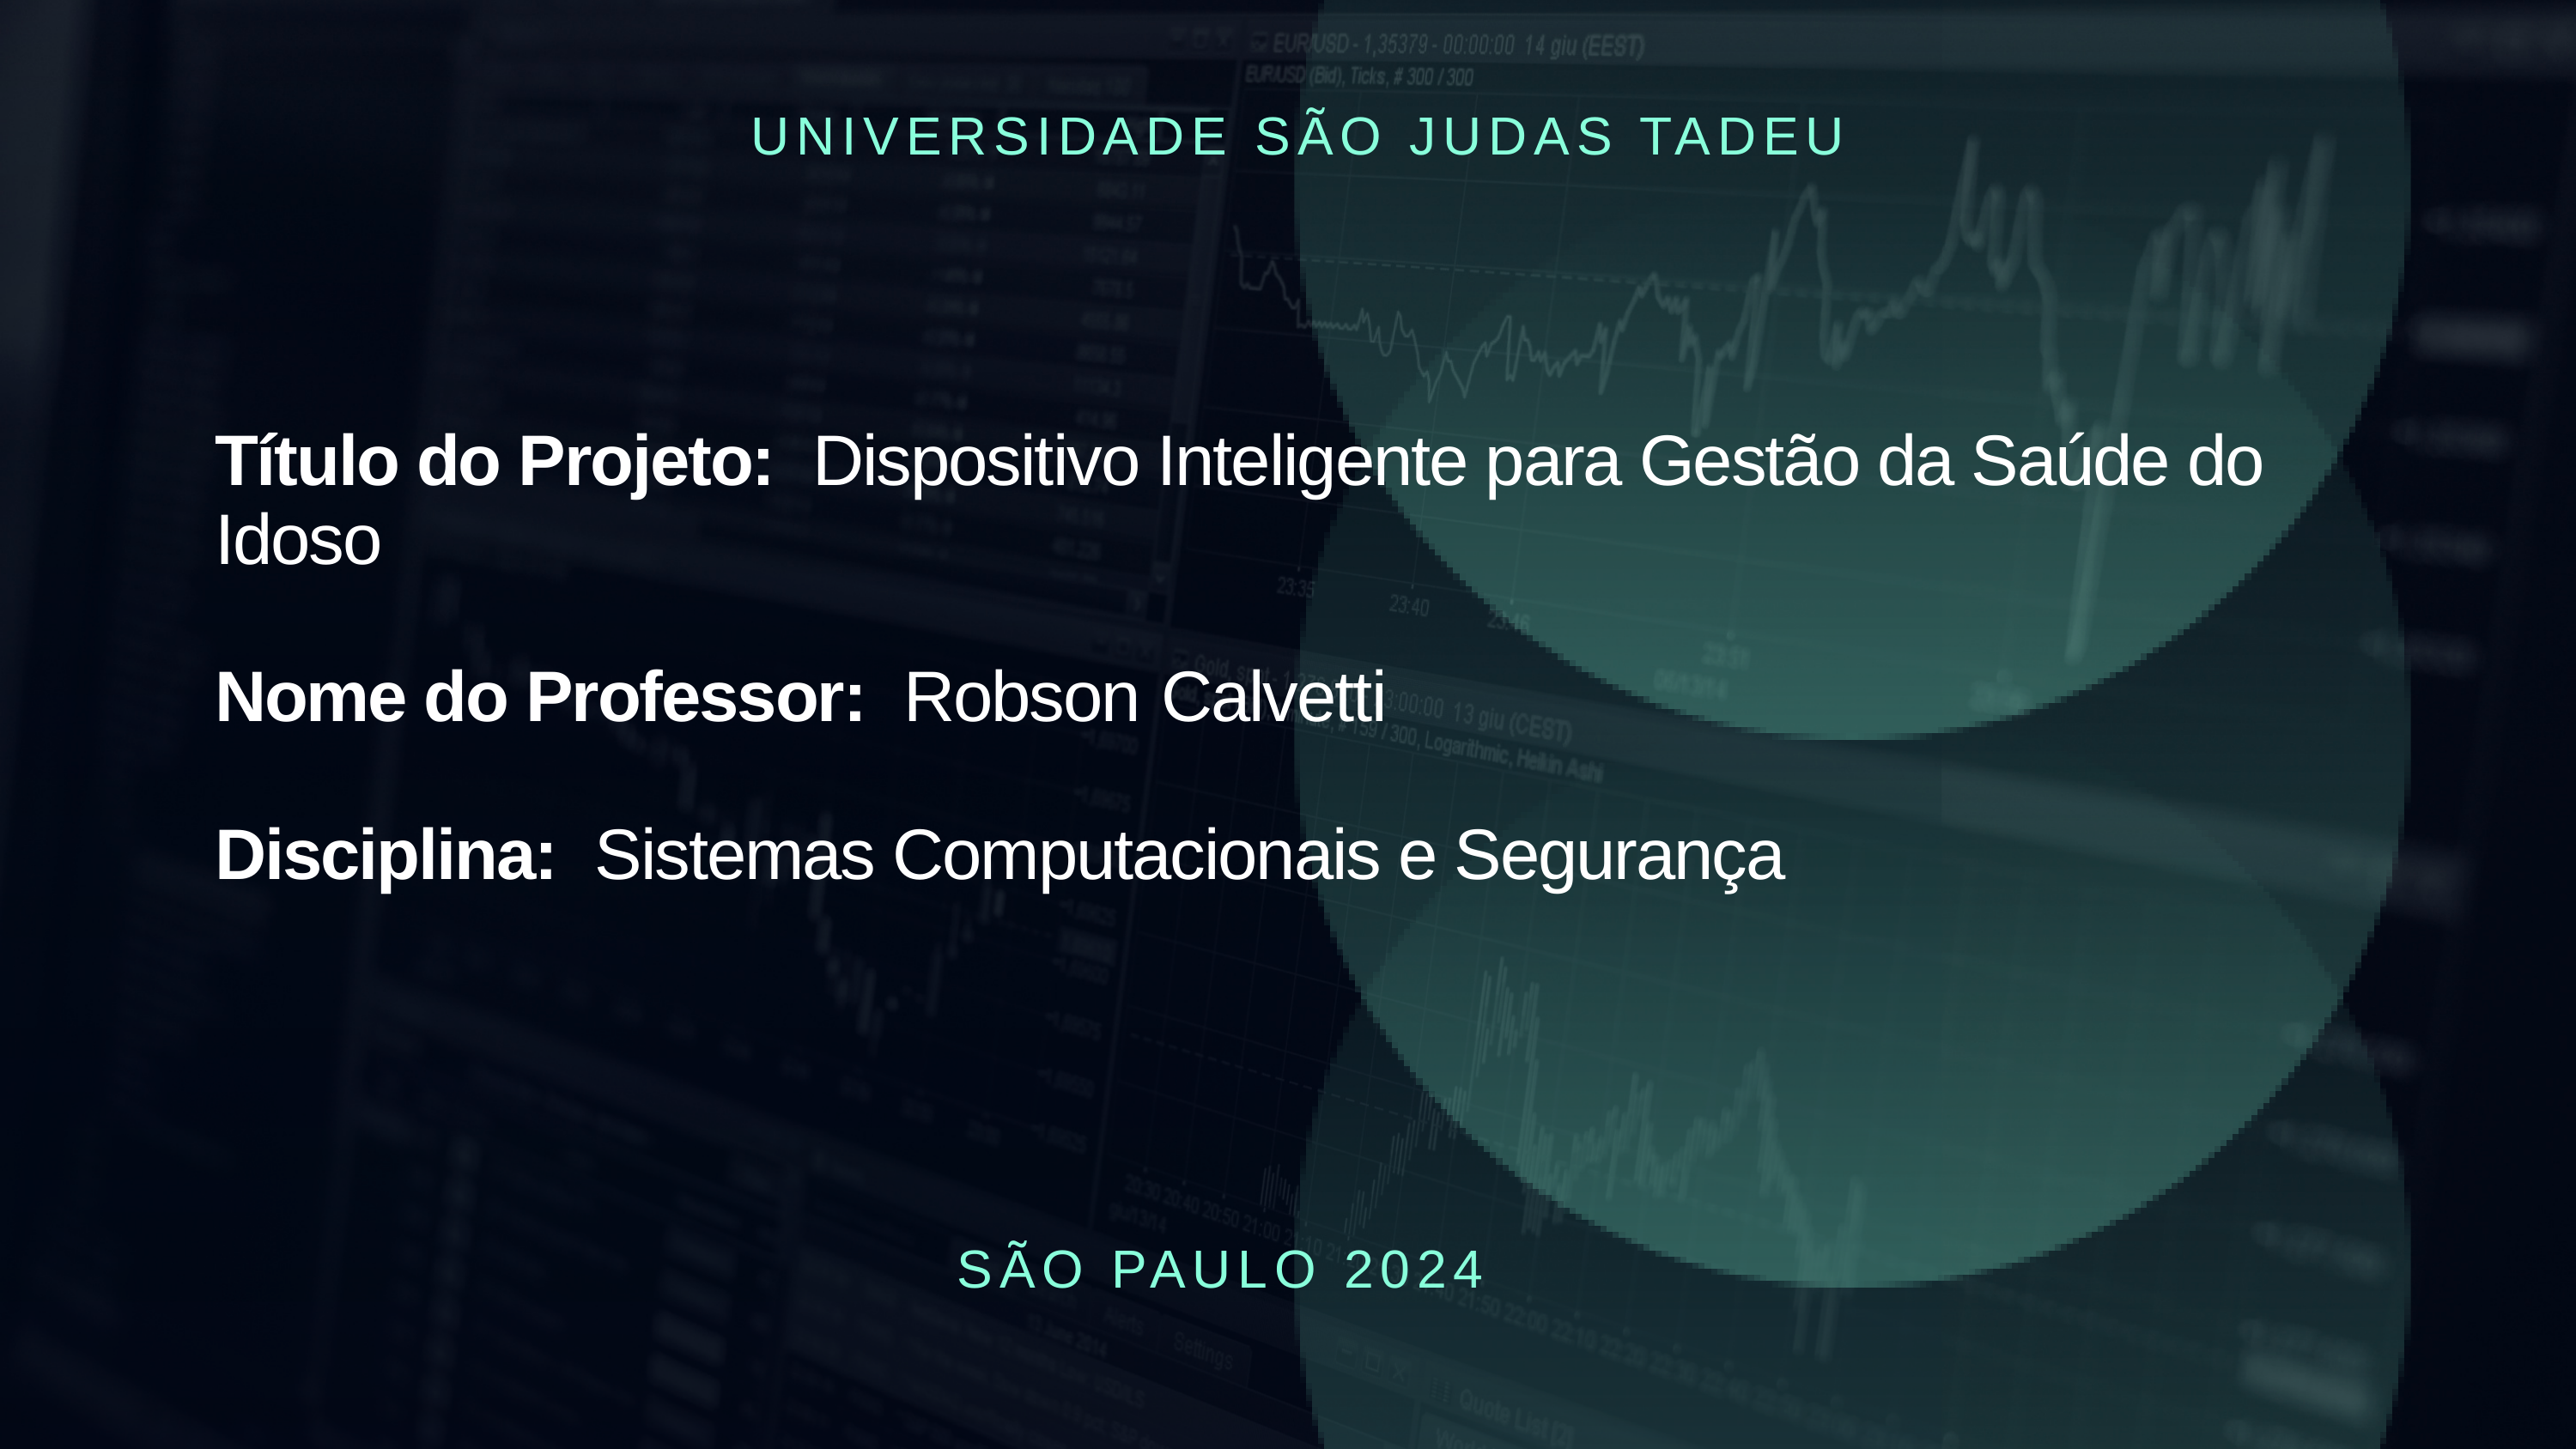

UNIVERSIDADE SÃO JUDAS TADEU

Título do Projeto:  Dispositivo Inteligente para Gestão da Saúde do Idoso

Nome do Professor:  Robson Calvetti

Disciplina:  Sistemas Computacionais e Segurança

SÃO PAULO 2024